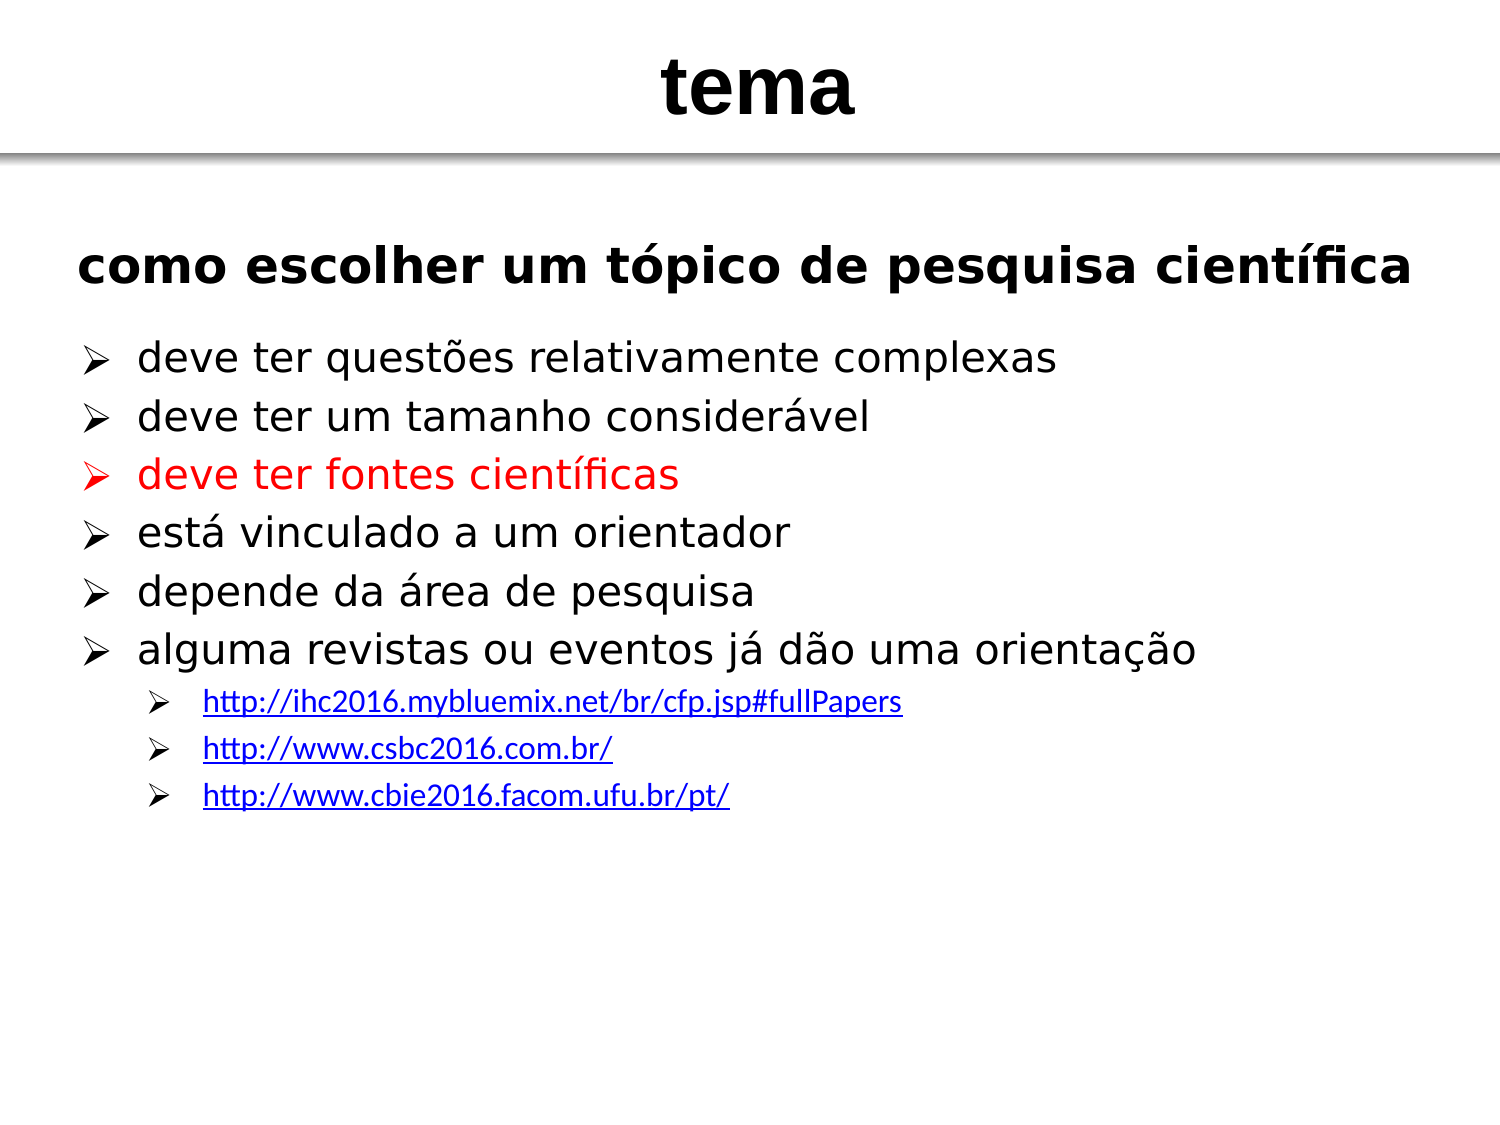

# tema
como escolher um tópico de pesquisa científica
deve ter questões relativamente complexas
deve ter um tamanho considerável
deve ter fontes científicas
está vinculado a um orientador
depende da área de pesquisa
alguma revistas ou eventos já dão uma orientação
http://ihc2016.mybluemix.net/br/cfp.jsp#fullPapers
http://www.csbc2016.com.br/
http://www.cbie2016.facom.ufu.br/pt/